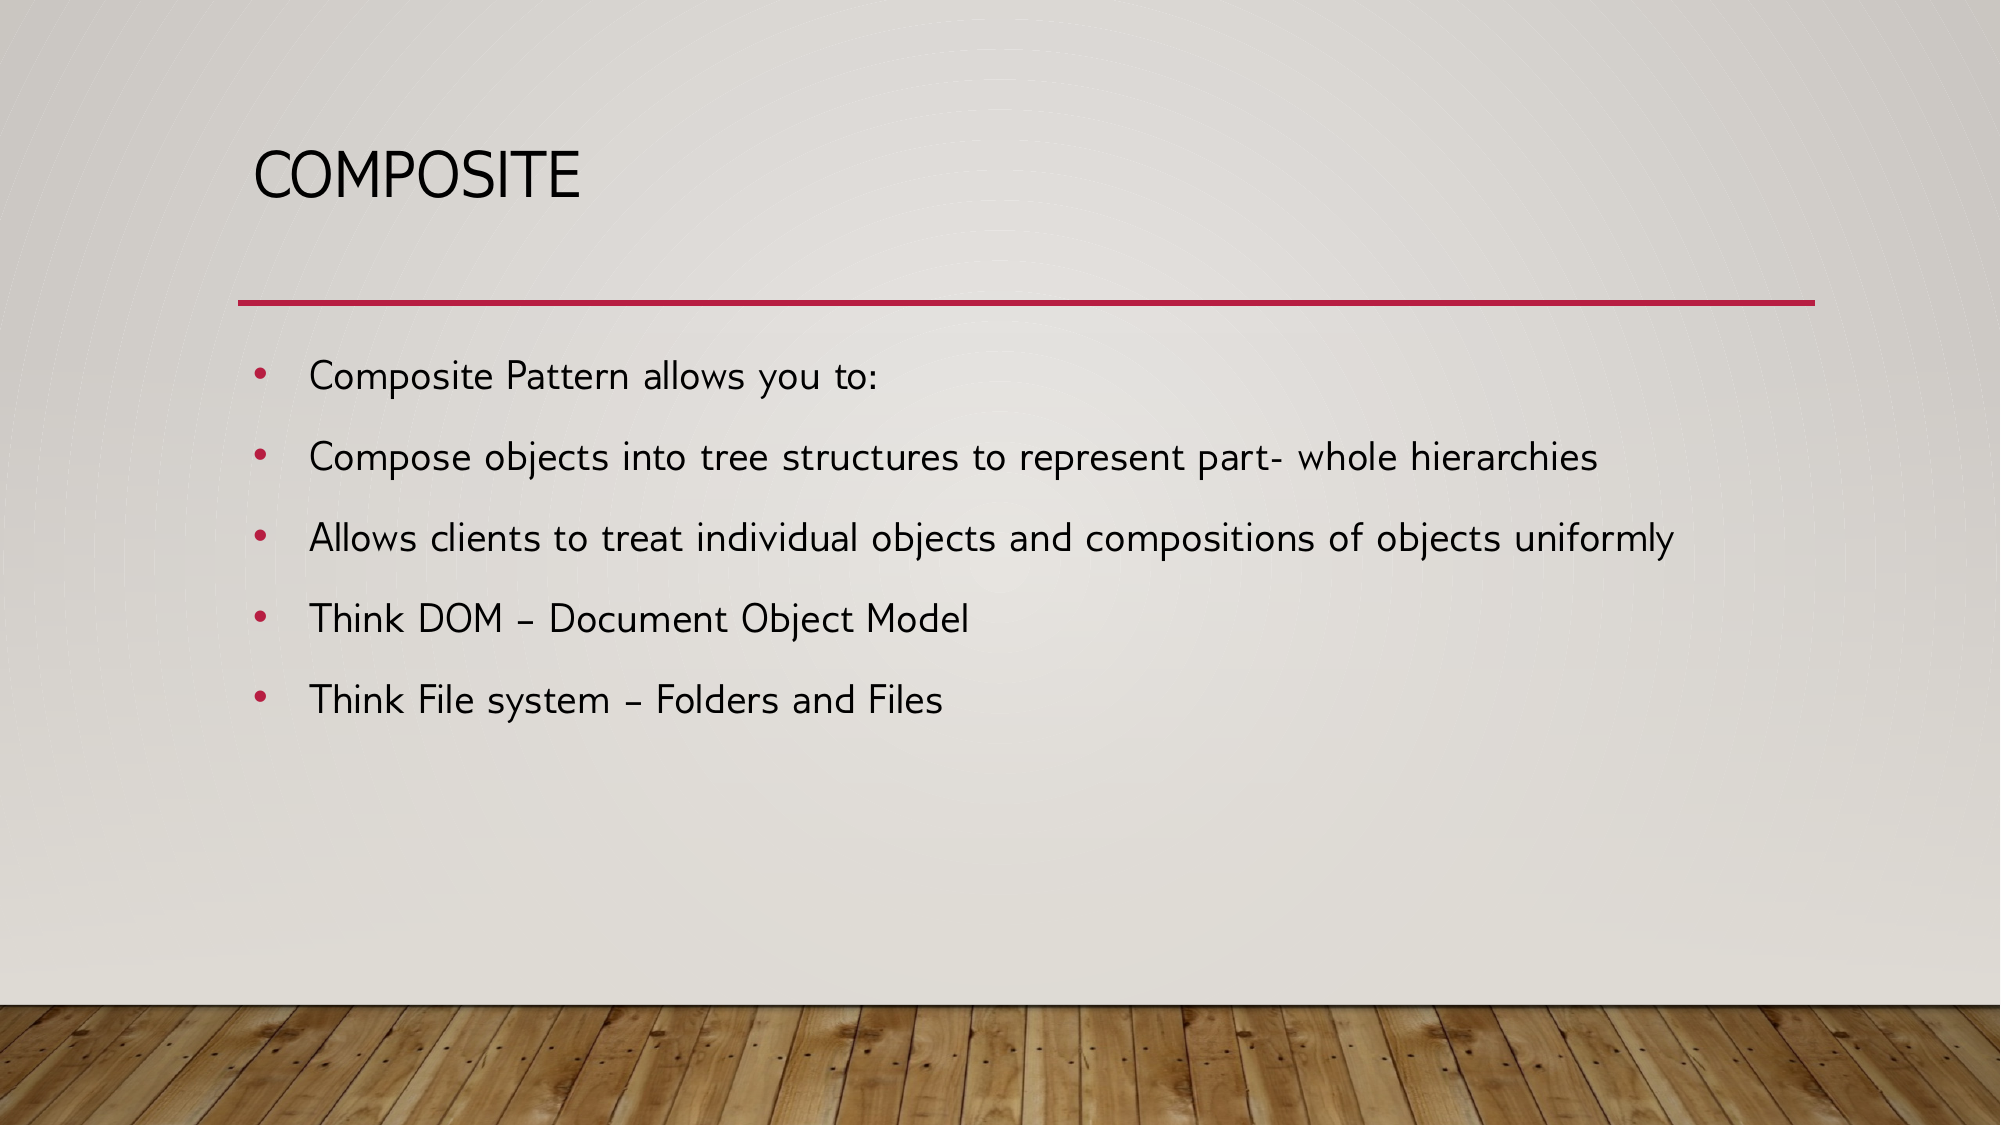

# Composite
Composite Pattern allows you to:
Compose objects into tree structures to represent part- whole hierarchies
Allows clients to treat individual objects and compositions of objects uniformly
Think DOM – Document Object Model
Think File system – Folders and Files